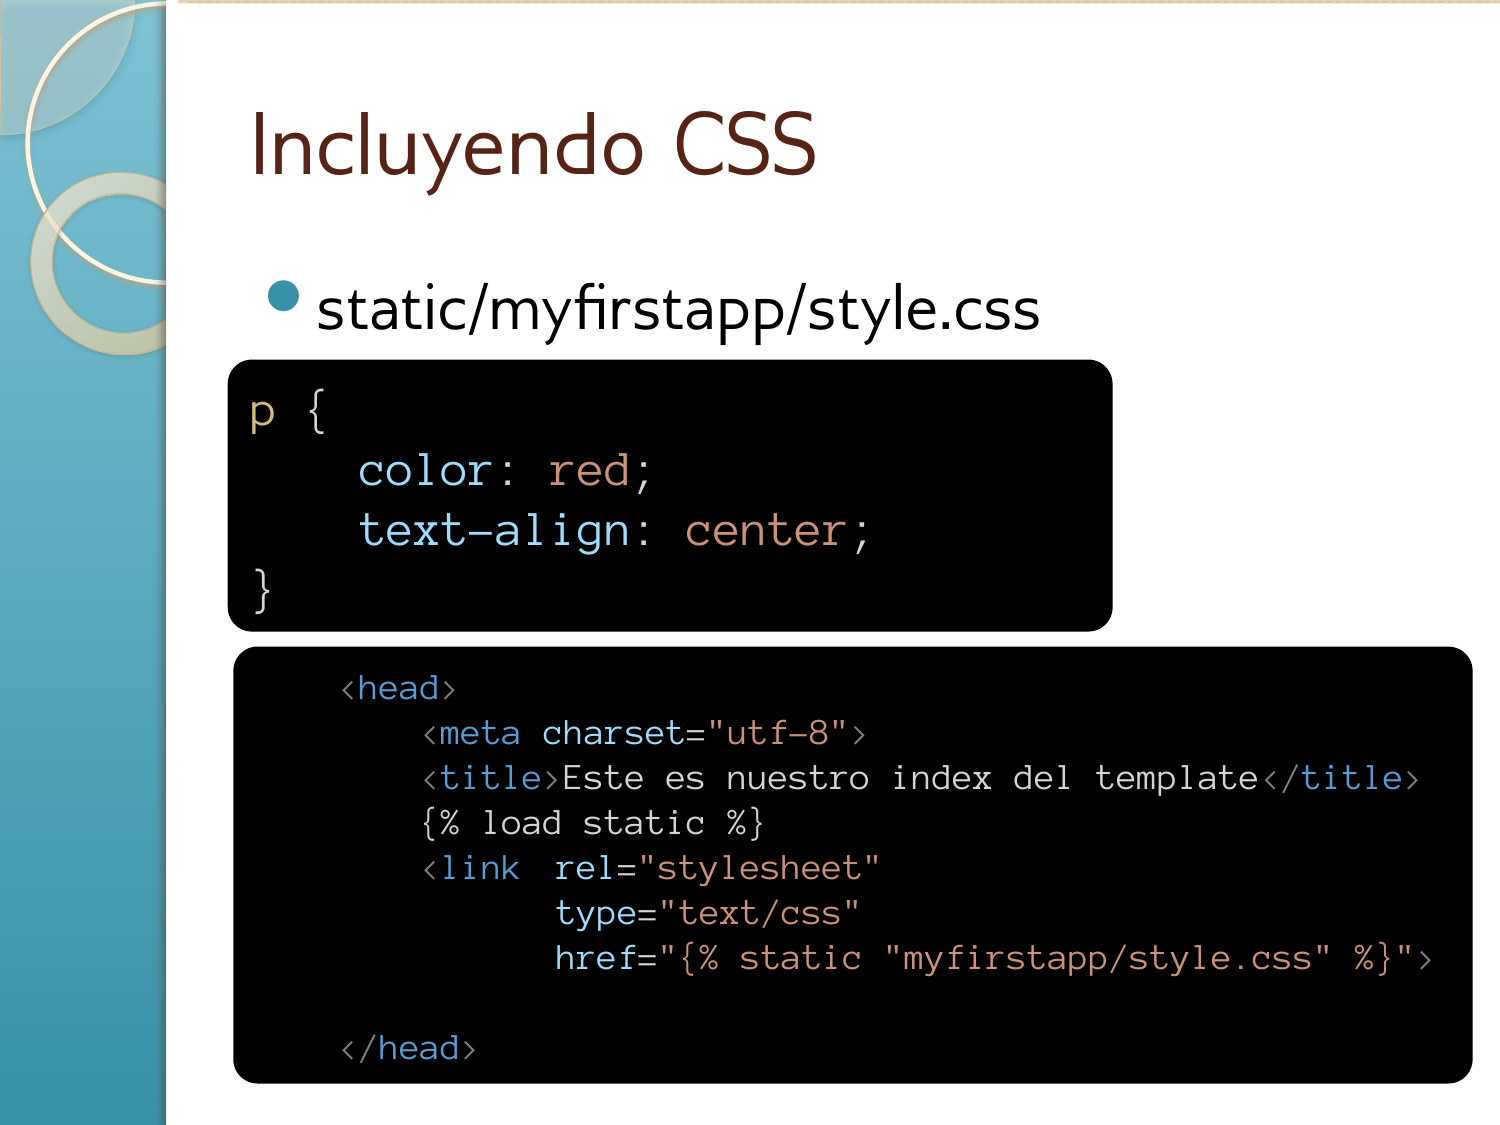

# Incluyendo CSS
static/myfirstapp/style.css

p {
    color: red;
    text-align: center;
}
    <head>
        <meta charset="utf-8">
        <title>Este es nuestro index del template</title>
        {% load static %}
        <link	rel="stylesheet"
		type="text/css"
		href="{% static "myfirstapp/style.css" %}">
    </head>